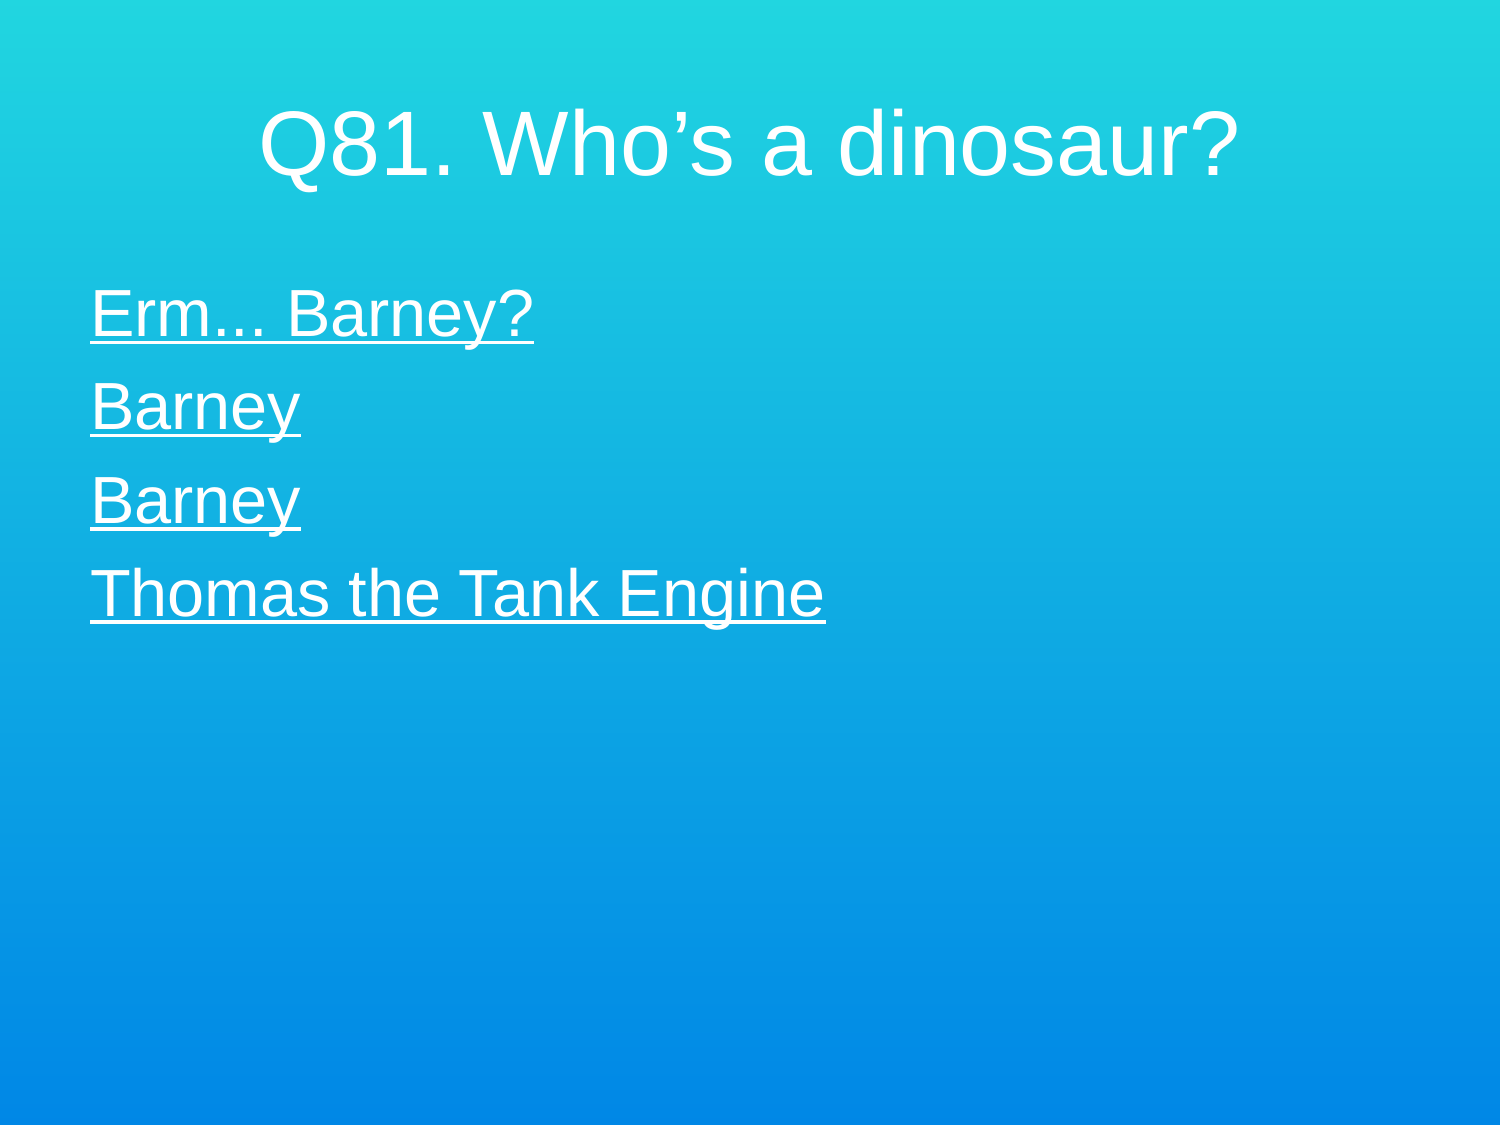

# Q81. Who’s a dinosaur?
Erm... Barney?
Barney
Barney
Thomas the Tank Engine